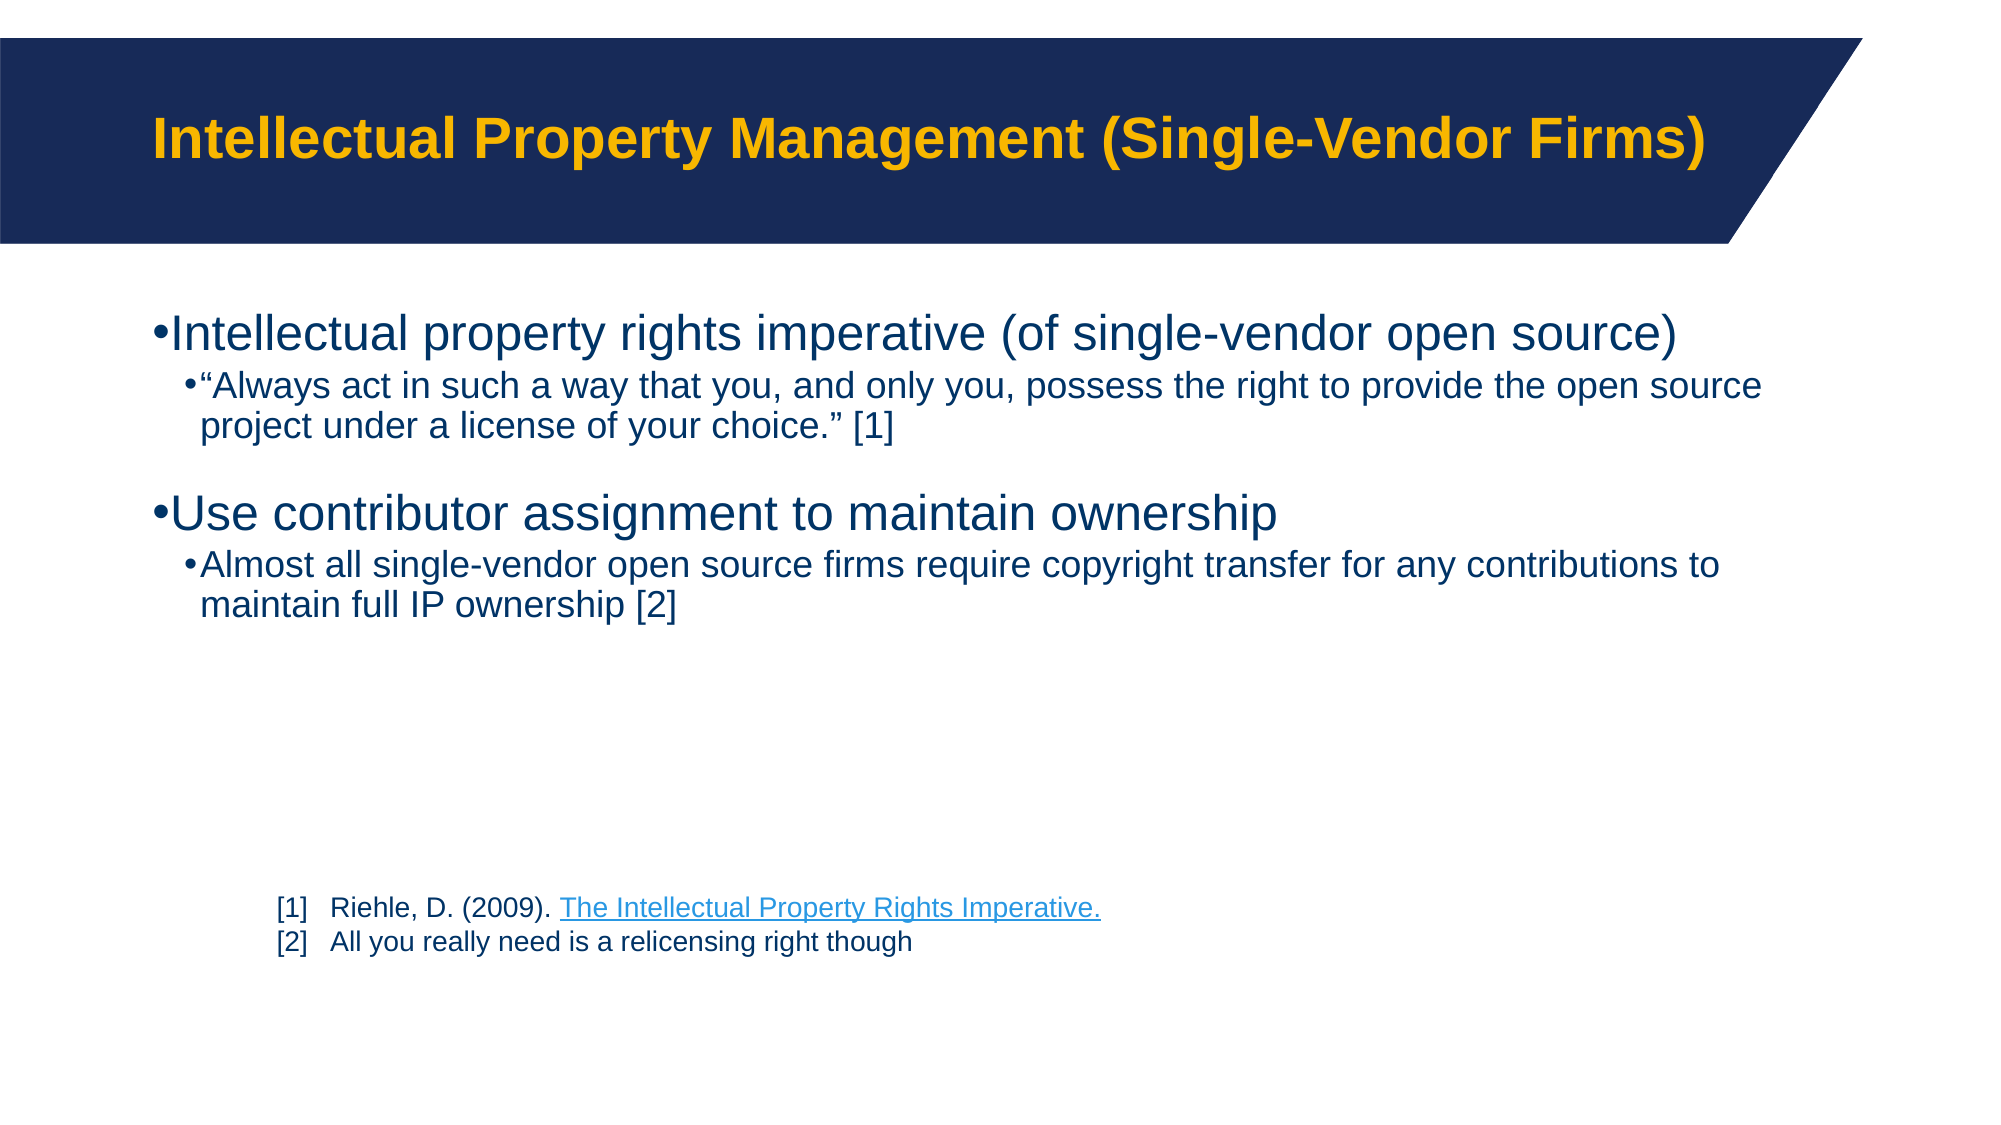

# Intellectual Property Management (Single-Vendor Firms)
Intellectual property rights imperative (of single-vendor open source)
“Always act in such a way that you, and only you, possess the right to provide the open source project under a license of your choice.” [1]

Use contributor assignment to maintain ownership
Almost all single-vendor open source firms require copyright transfer for any contributions to maintain full IP ownership [2]

[1]	Riehle, D. (2009). The Intellectual Property Rights Imperative.
[2]	All you really need is a relicensing right though